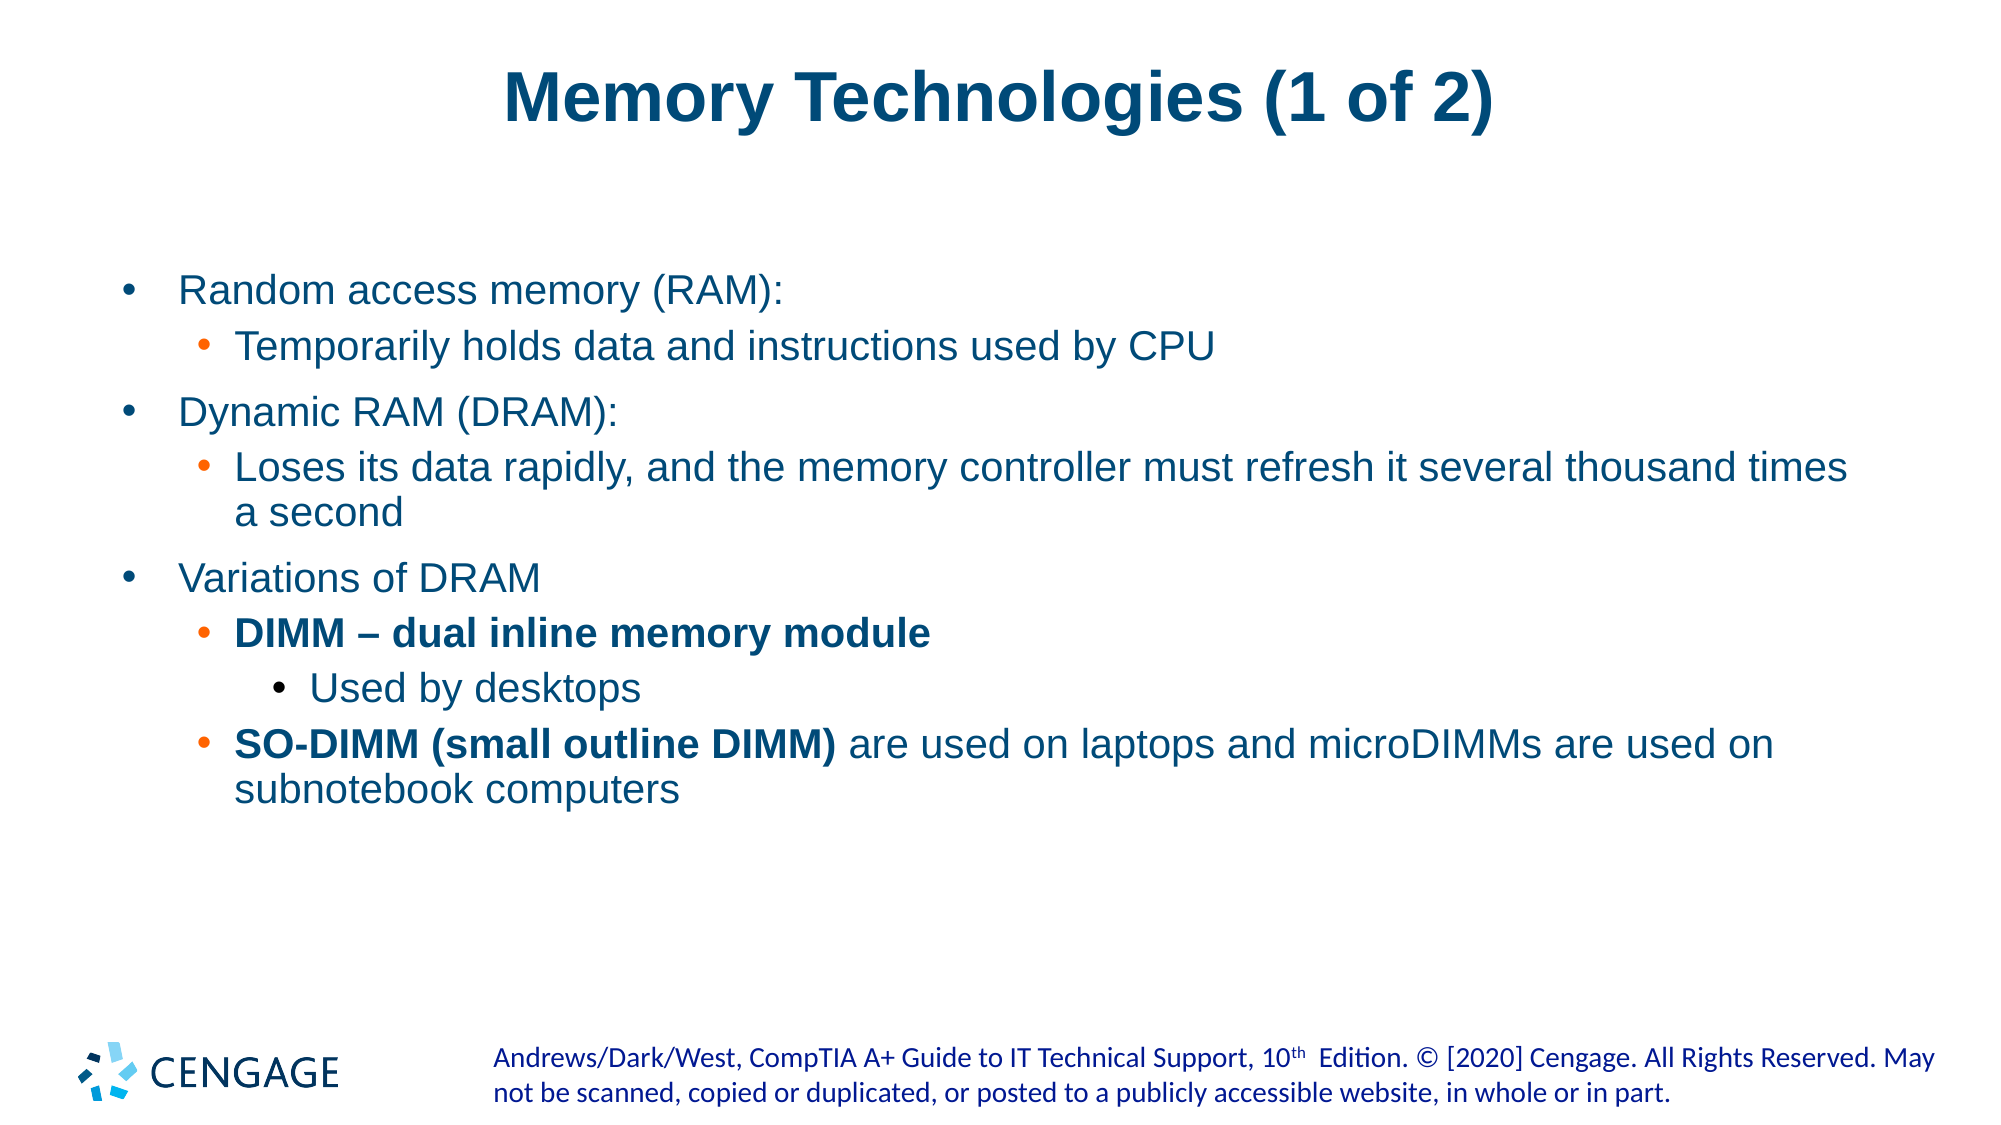

# Memory Technologies (1 of 2)
Random access memory (RAM):
Temporarily holds data and instructions used by CPU
Dynamic RAM (DRAM):
Loses its data rapidly, and the memory controller must refresh it several thousand times a second
Variations of DRAM
DIMM – dual inline memory module
Used by desktops
SO-DIMM (small outline DIMM) are used on laptops and microDIMMs are used on subnotebook computers